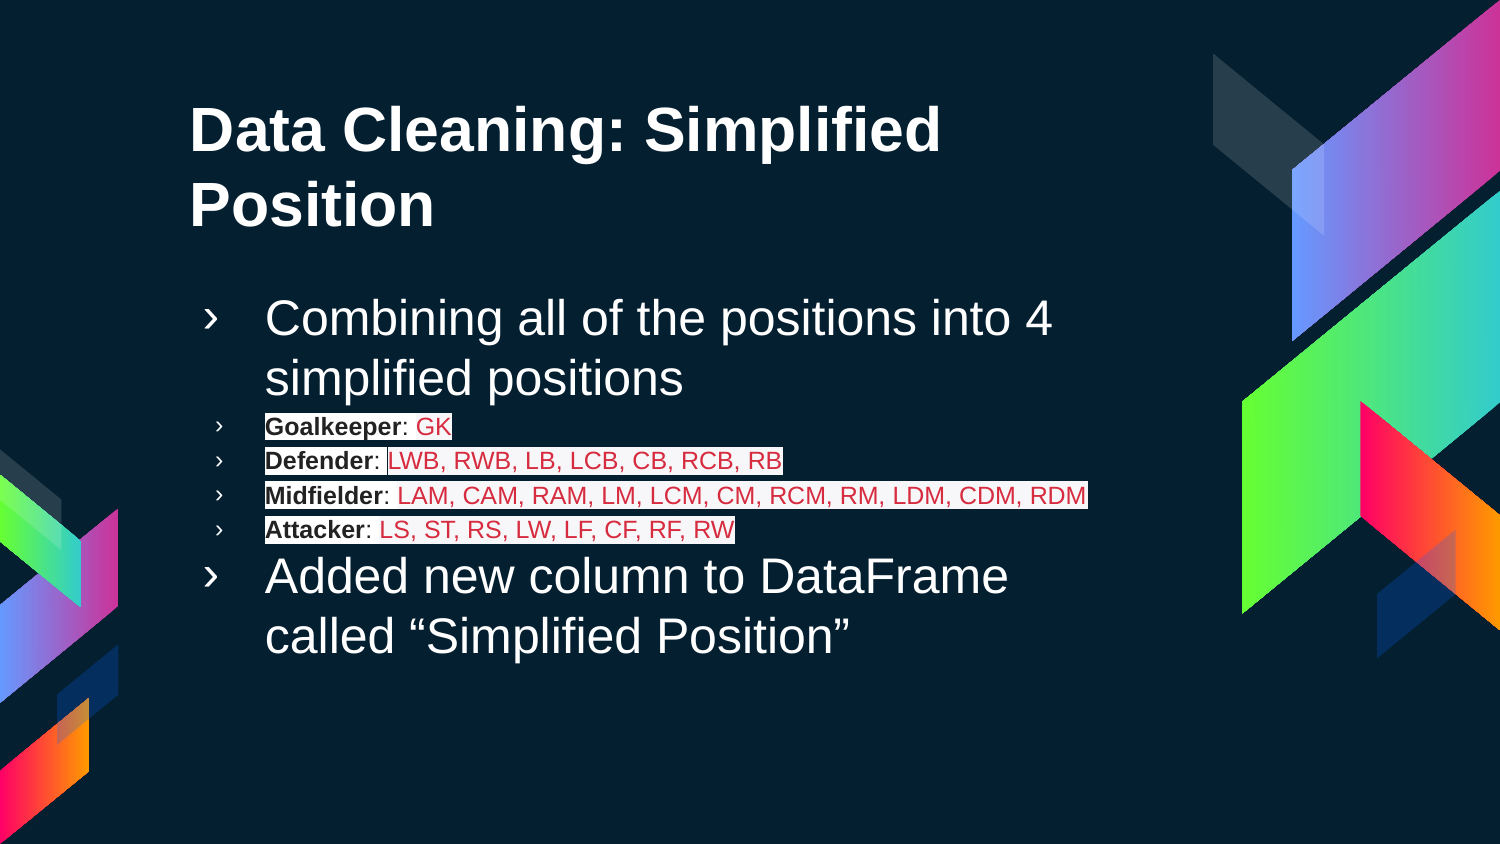

# Data Cleaning: Simplified Position
Combining all of the positions into 4 simplified positions
Goalkeeper: GK
Defender: LWB, RWB, LB, LCB, CB, RCB, RB
Midfielder: LAM, CAM, RAM, LM, LCM, CM, RCM, RM, LDM, CDM, RDM
Attacker: LS, ST, RS, LW, LF, CF, RF, RW
Added new column to DataFrame called “Simplified Position”